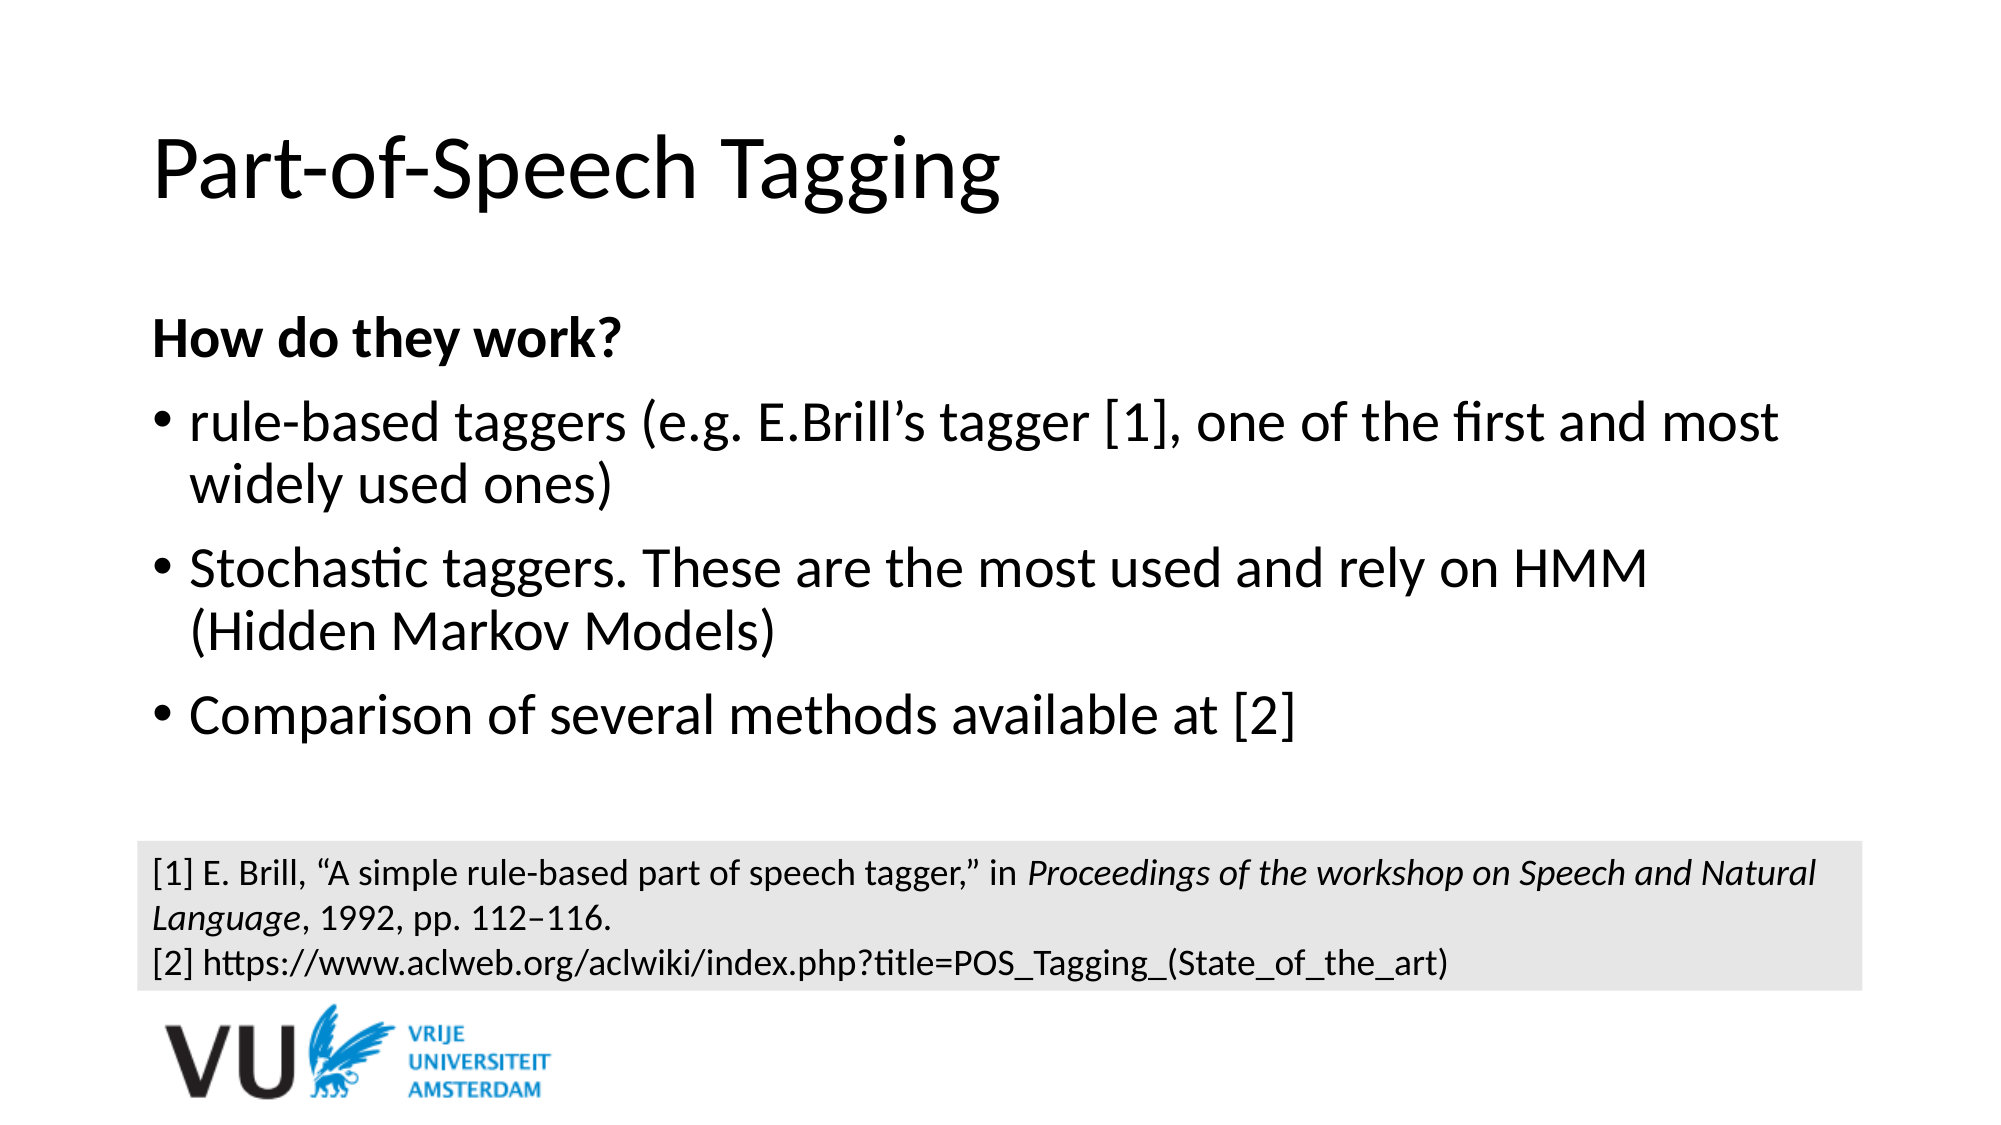

# Part-of-Speech Tagging
How do they work?
rule-based taggers (e.g. E.Brill’s tagger [1], one of the first and most widely used ones)
Stochastic taggers. These are the most used and rely on HMM (Hidden Markov Models)
Comparison of several methods available at [2]
[1] E. Brill, “A simple rule-based part of speech tagger,” in Proceedings of the workshop on Speech and Natural Language, 1992, pp. 112–116.
[2] https://www.aclweb.org/aclwiki/index.php?title=POS_Tagging_(State_of_the_art)